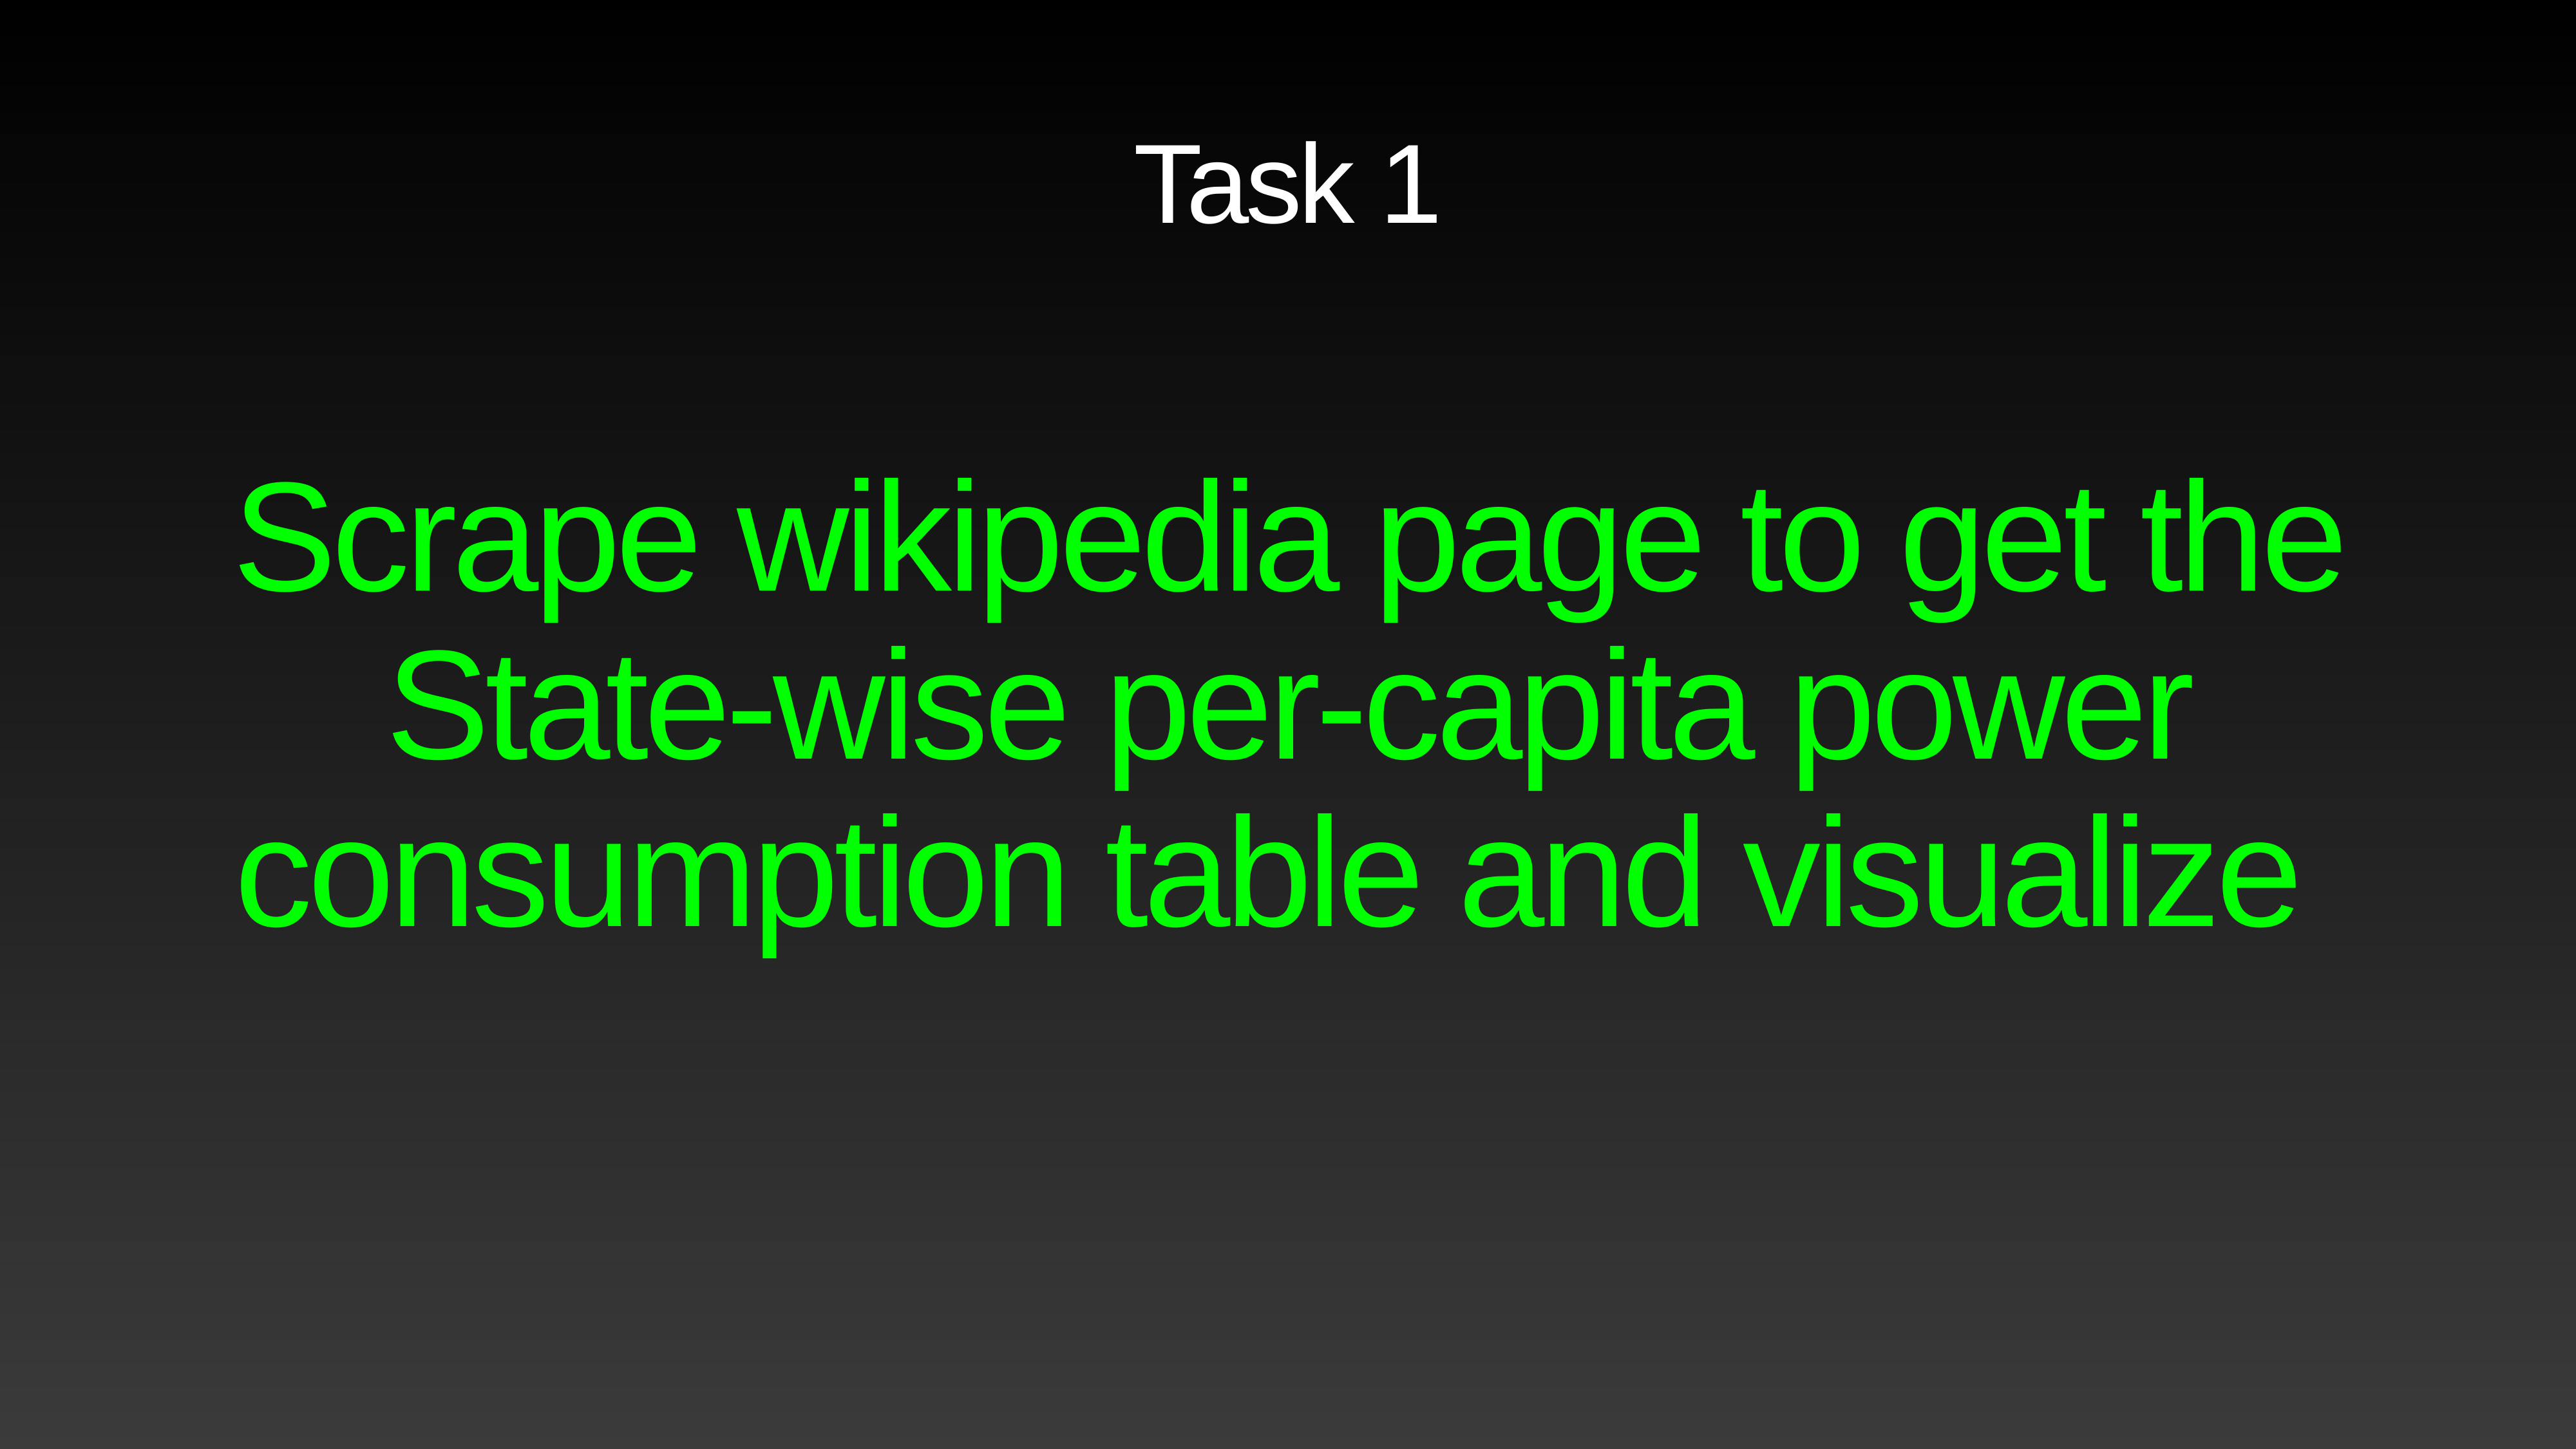

# Task 1
Scrape wikipedia page to get the State-wise per-capita power consumption table and visualize